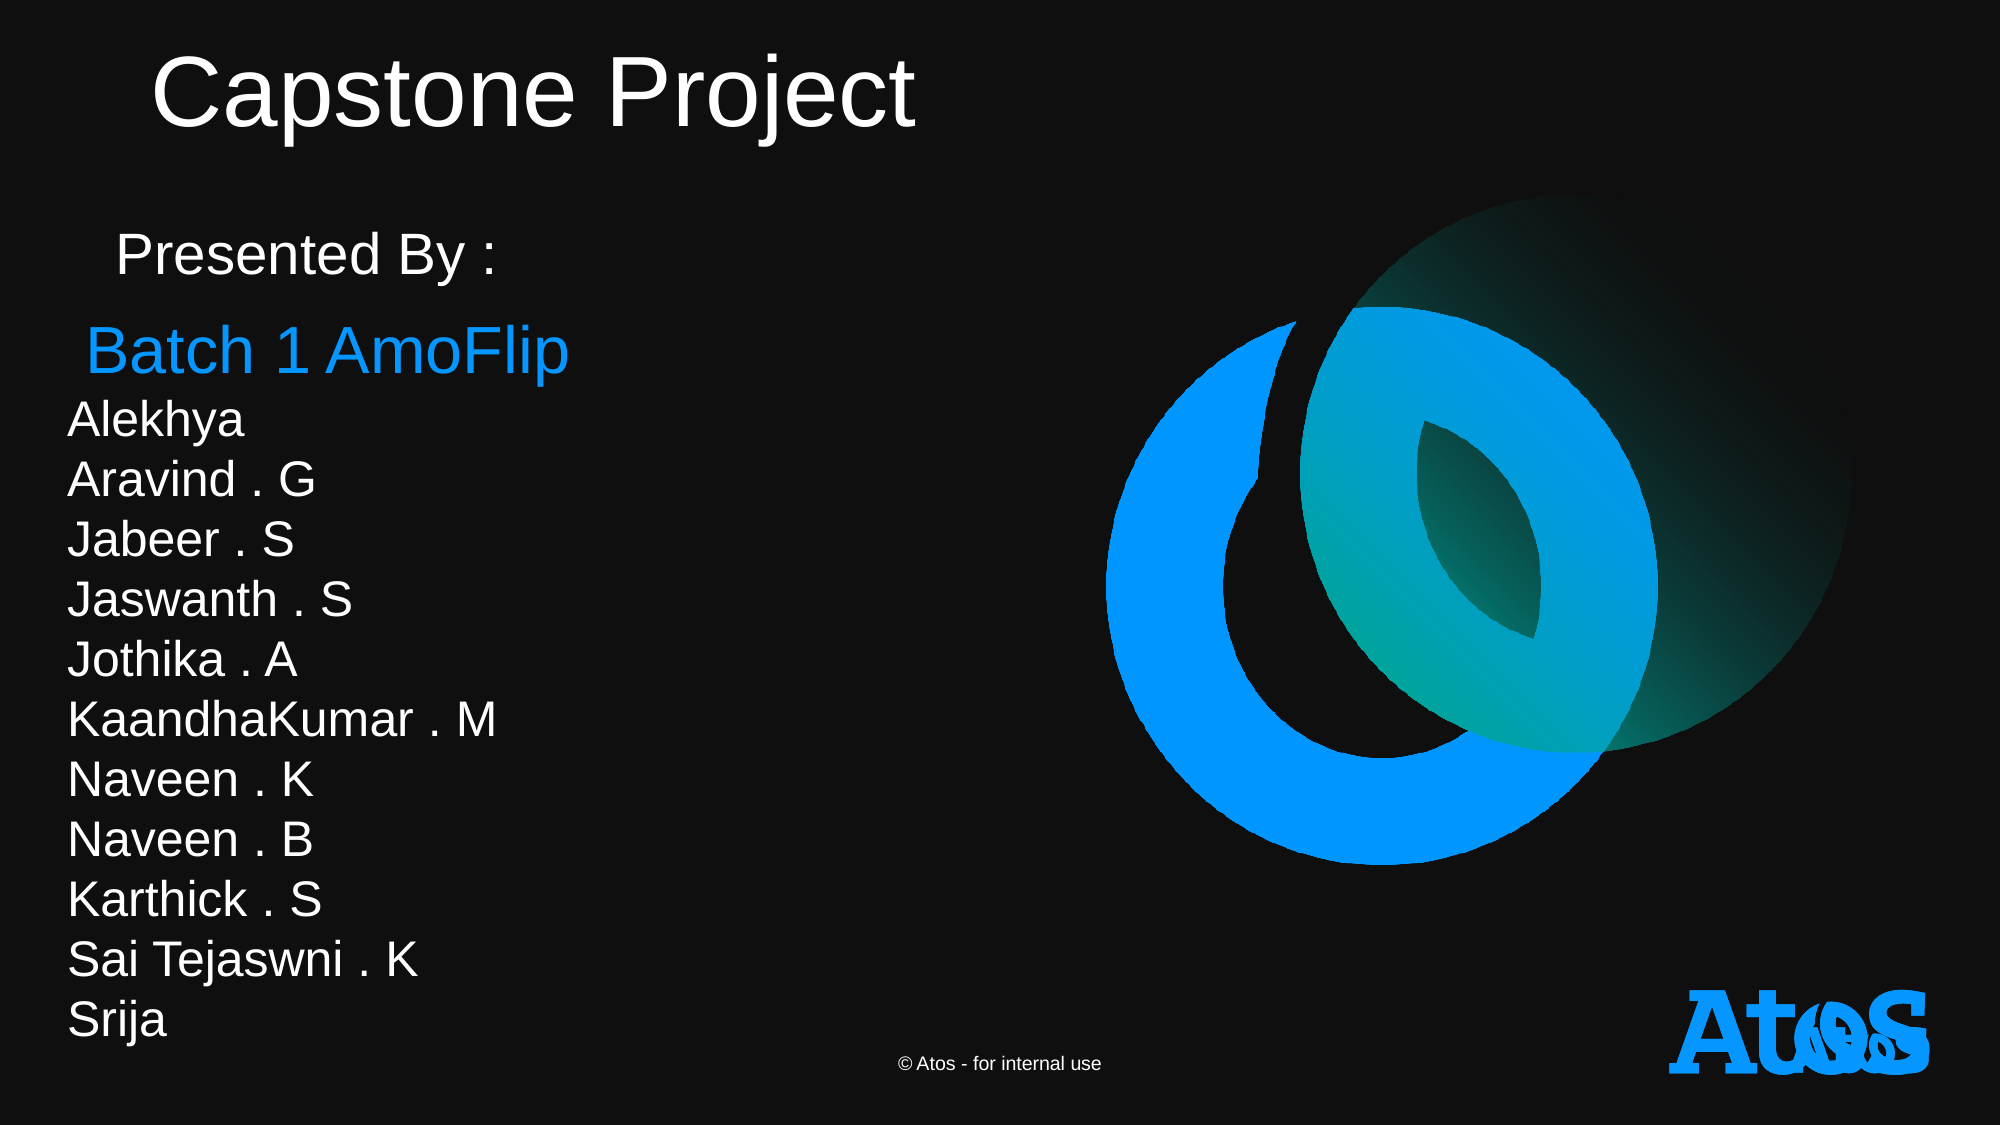

Capstone Project

Presented By :

 Batch 1 AmoFlip
Alekhya
Aravind . G
Jabeer . S
Jaswanth . S
Jothika . A
KaandhaKumar . M
Naveen . K
Naveen . B
Karthick . S
Sai Tejaswni . K
Srija